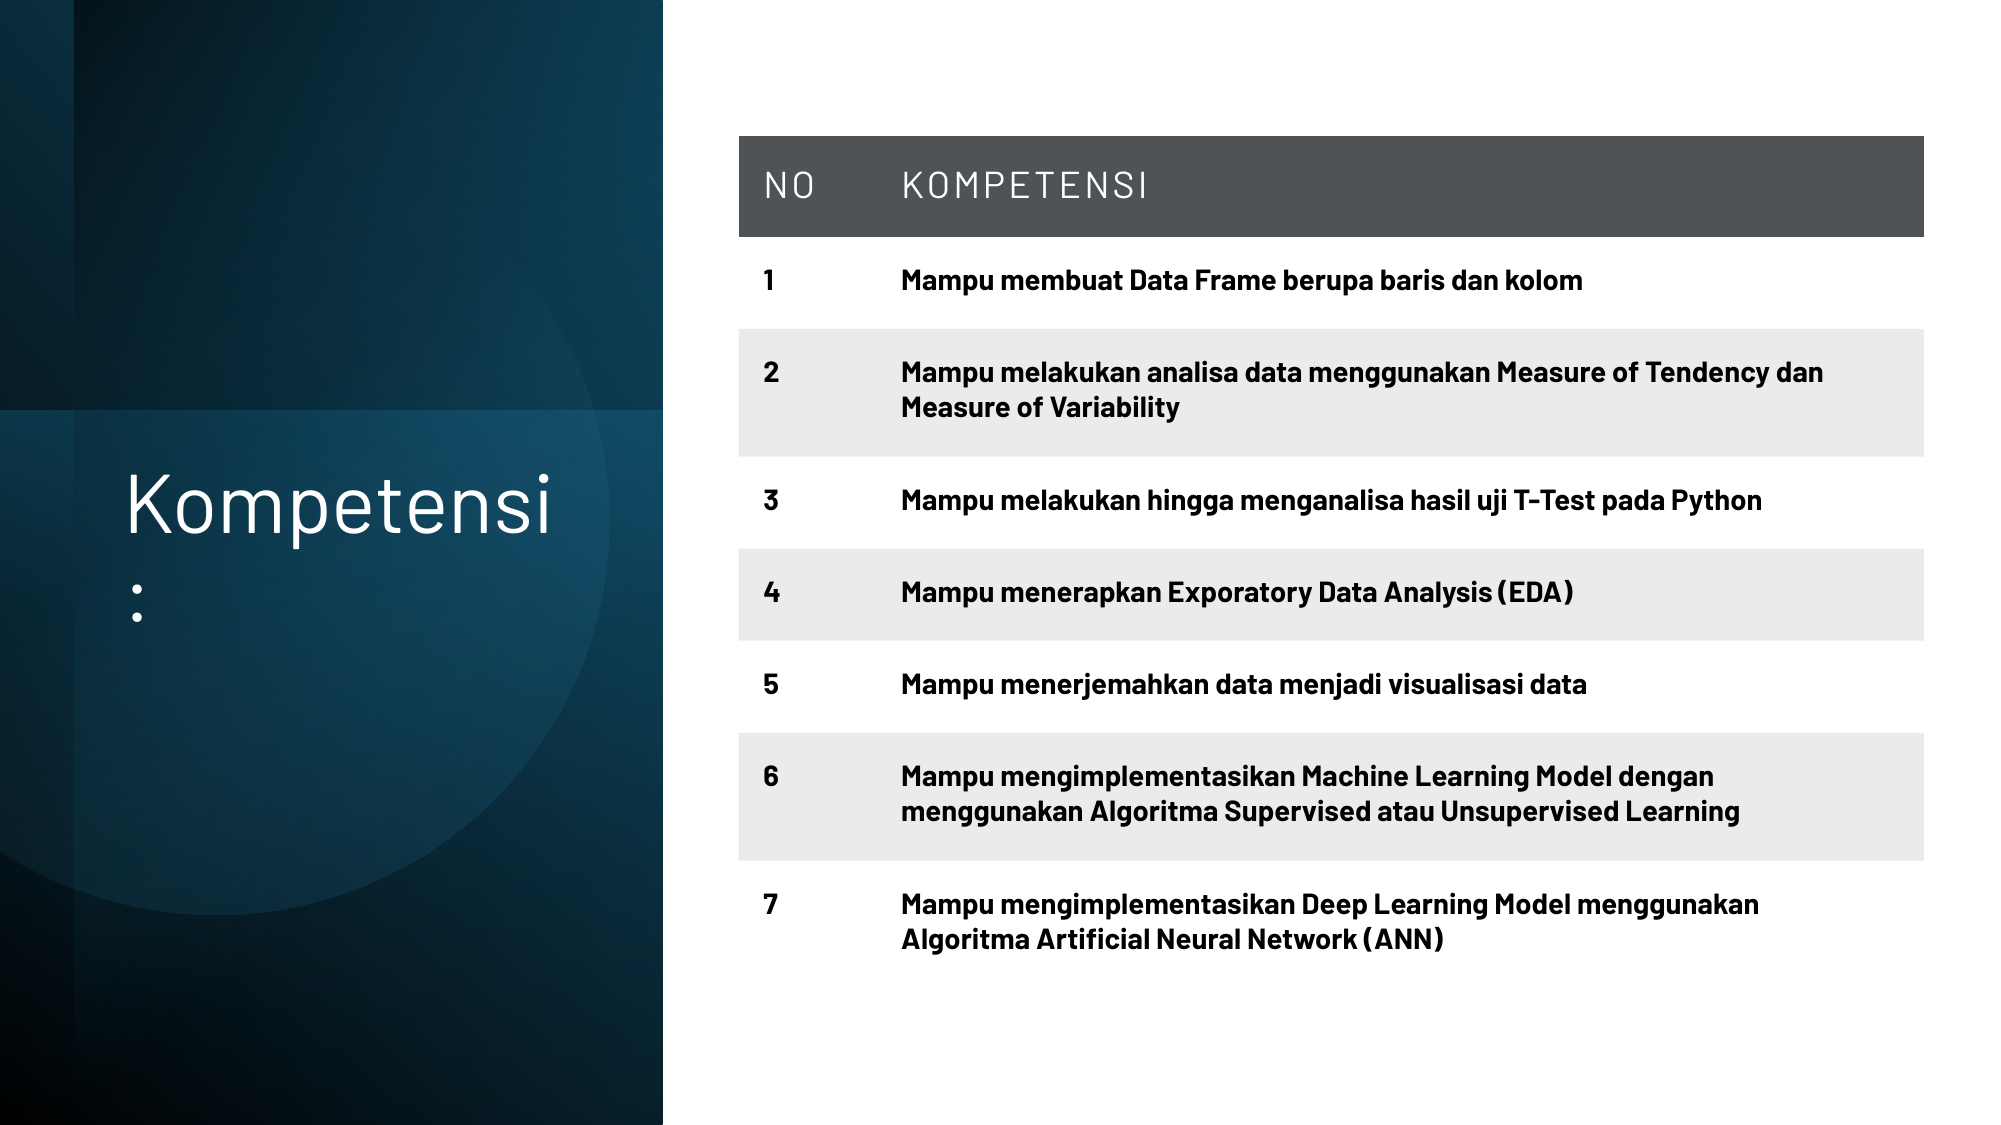

| No | Kompetensi |
| --- | --- |
| 1 | Mampu membuat Data Frame berupa baris dan kolom |
| 2 | Mampu melakukan analisa data menggunakan Measure of Tendency dan Measure of Variability |
| 3 | Mampu melakukan hingga menganalisa hasil uji T-Test pada Python |
| 4 | Mampu menerapkan Exporatory Data Analysis (EDA) |
| 5 | Mampu menerjemahkan data menjadi visualisasi data |
| 6 | Mampu mengimplementasikan Machine Learning Model dengan menggunakan Algoritma Supervised atau Unsupervised Learning |
| 7 | Mampu mengimplementasikan Deep Learning Model menggunakan Algoritma Artificial Neural Network (ANN) |

Kompetensi :